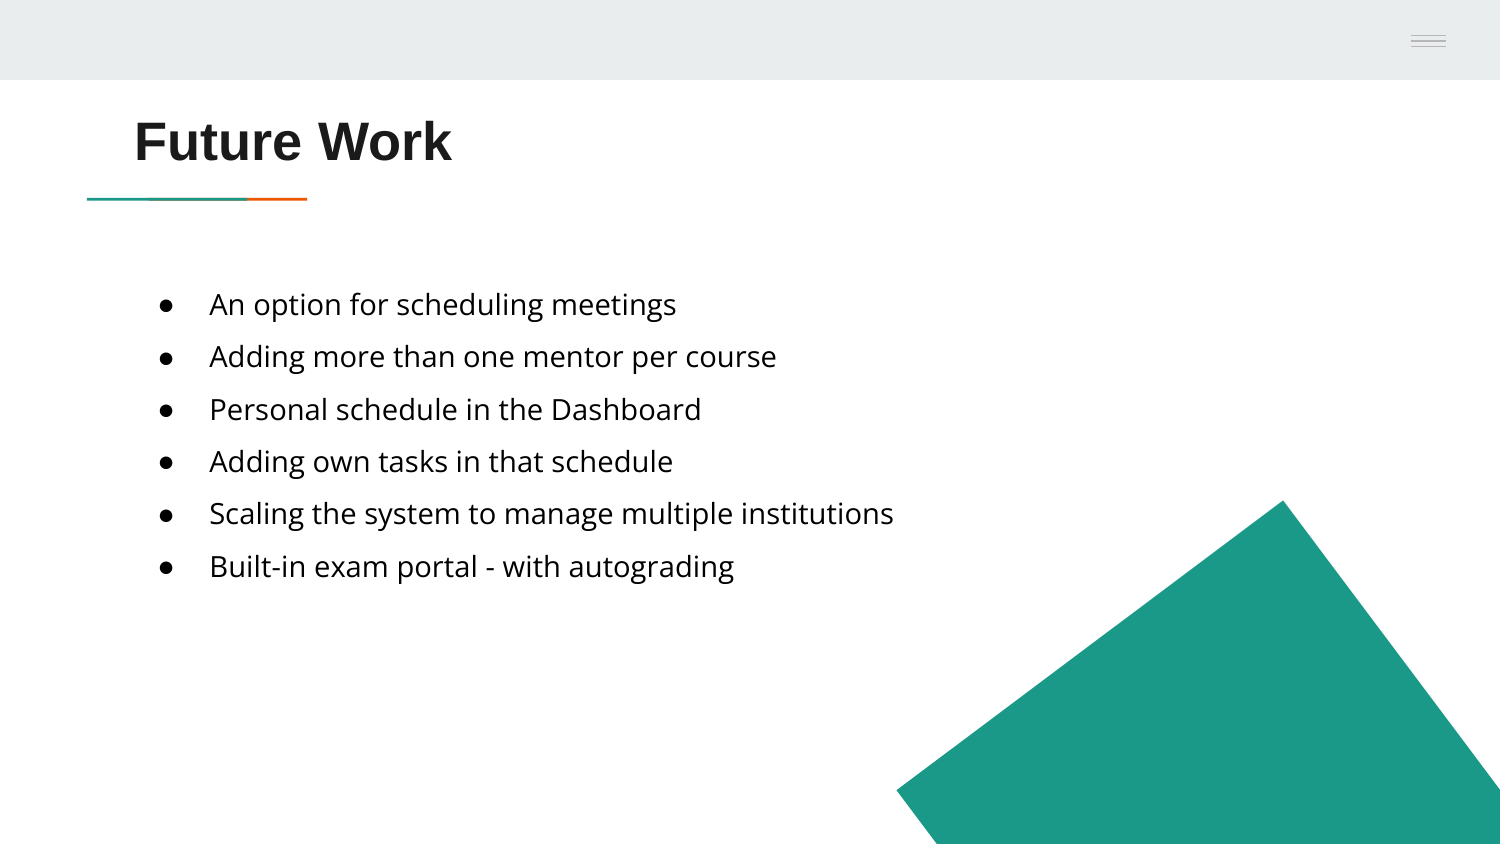

# Future Work
An option for scheduling meetings
Adding more than one mentor per course
Personal schedule in the Dashboard
Adding own tasks in that schedule
Scaling the system to manage multiple institutions
Built-in exam portal - with autograding

22